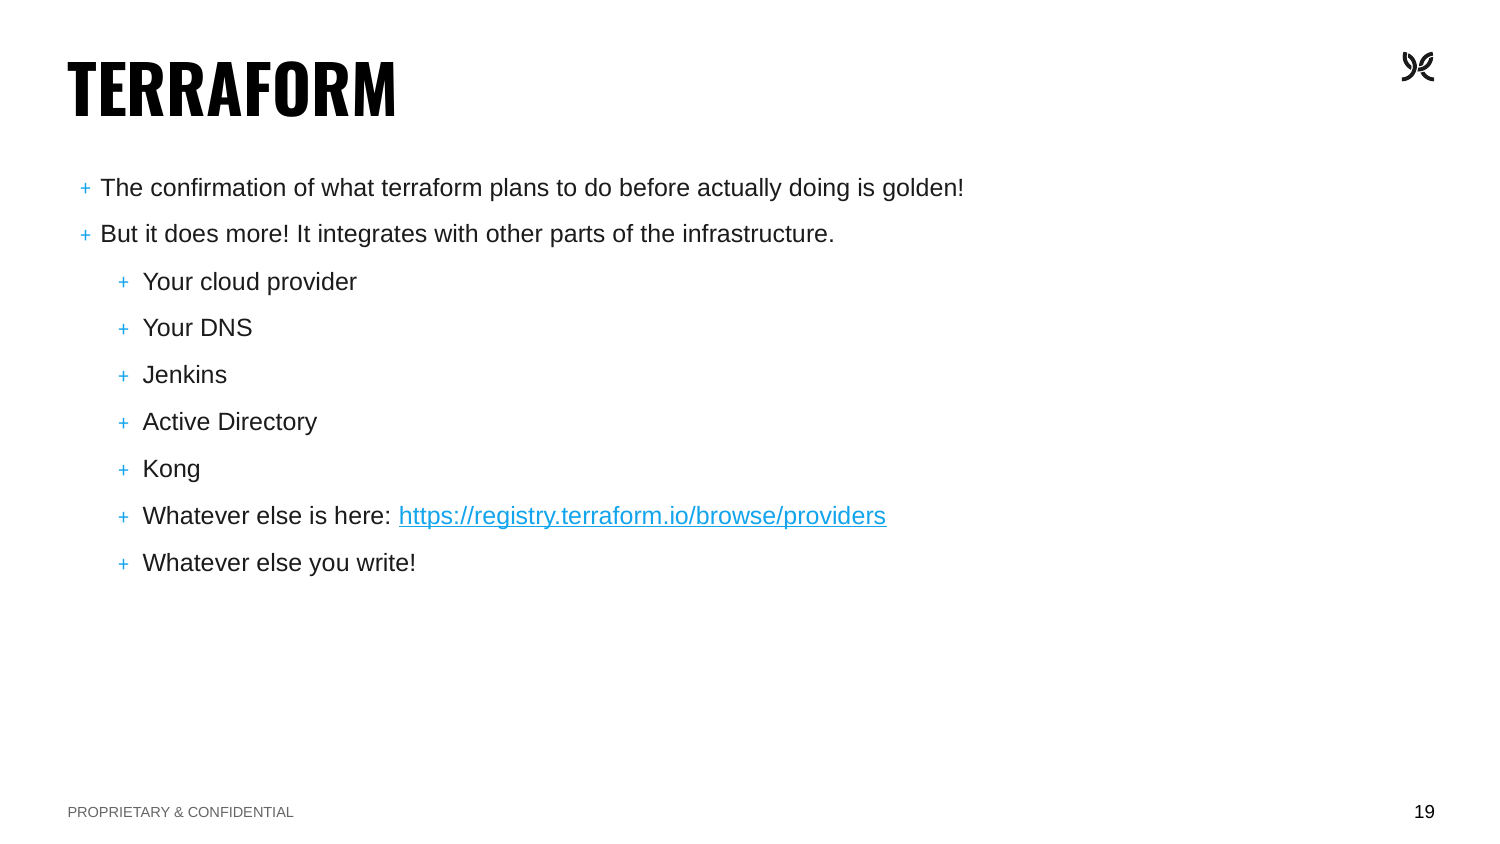

# TERRAFORM
The confirmation of what terraform plans to do before actually doing is golden!
But it does more! It integrates with other parts of the infrastructure.
Your cloud provider
Your DNS
Jenkins
Active Directory
Kong
Whatever else is here: https://registry.terraform.io/browse/providers
Whatever else you write!

19